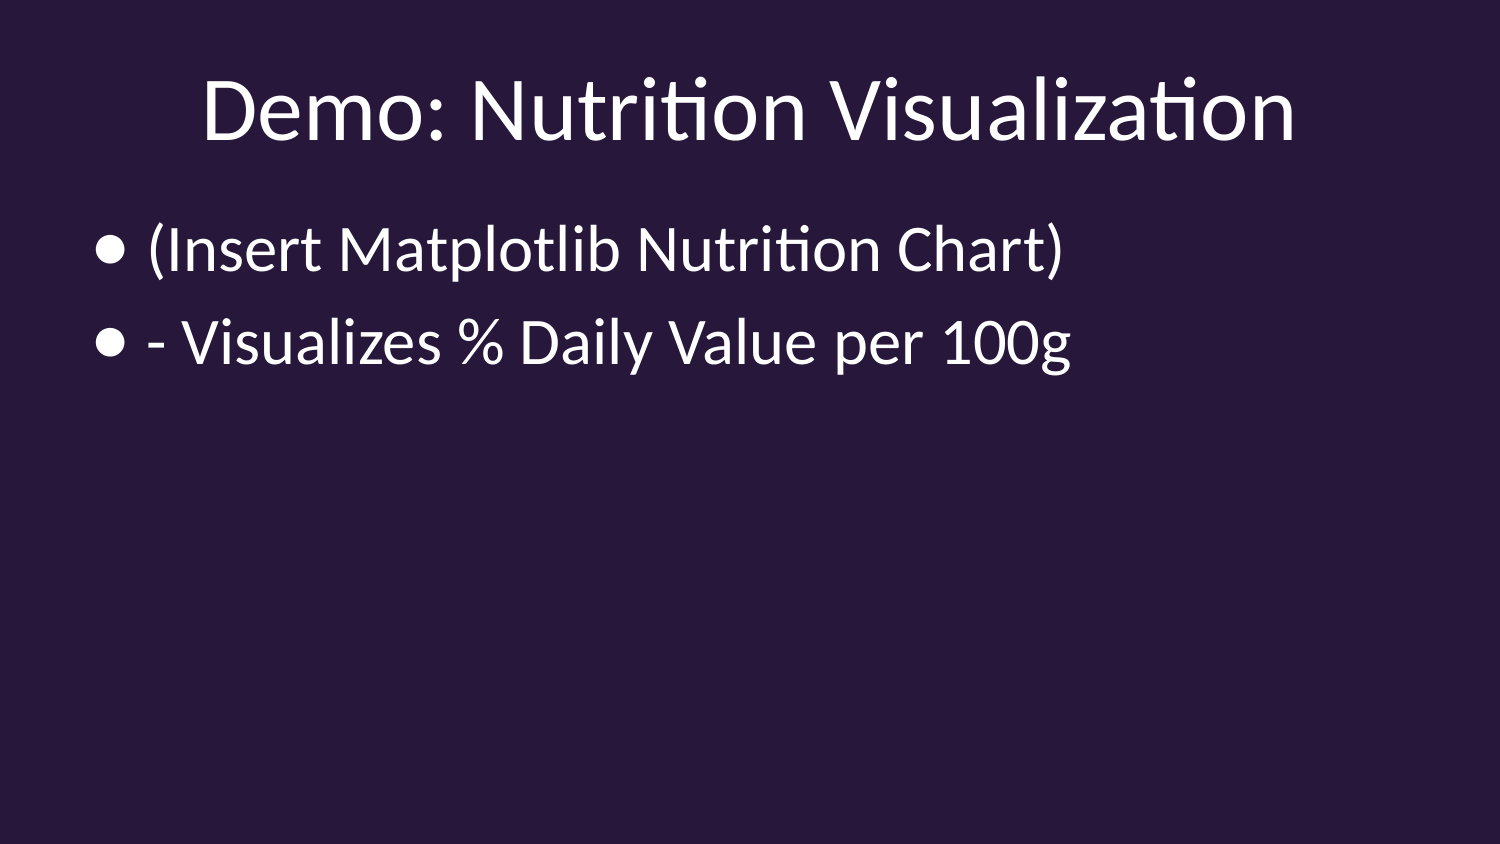

# Demo: Nutrition Visualization
(Insert Matplotlib Nutrition Chart)
- Visualizes % Daily Value per 100g